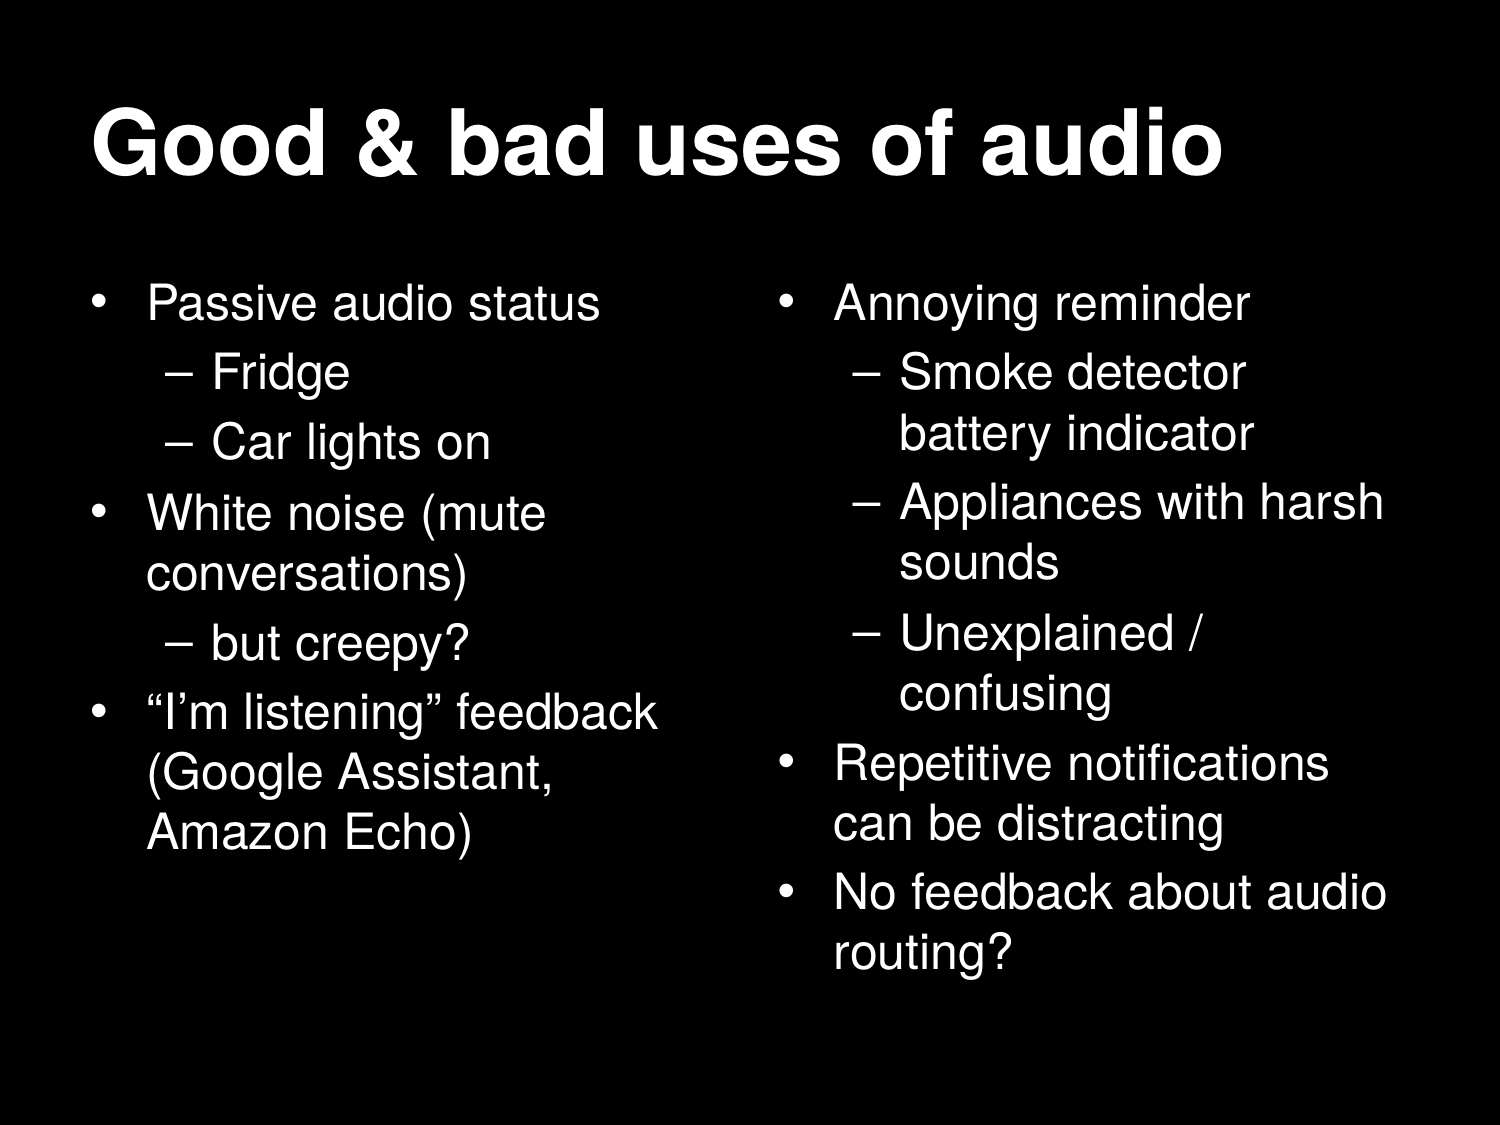

# Good & bad uses of audio
Passive audio status
Fridge
Car lights on
White noise (mute conversations)
but creepy?
“I’m listening” feedback (Google Assistant, Amazon Echo)
Annoying reminder
Smoke detector battery indicator
Appliances with harsh sounds
Unexplained / confusing
Repetitive notifications can be distracting
No feedback about audio routing?